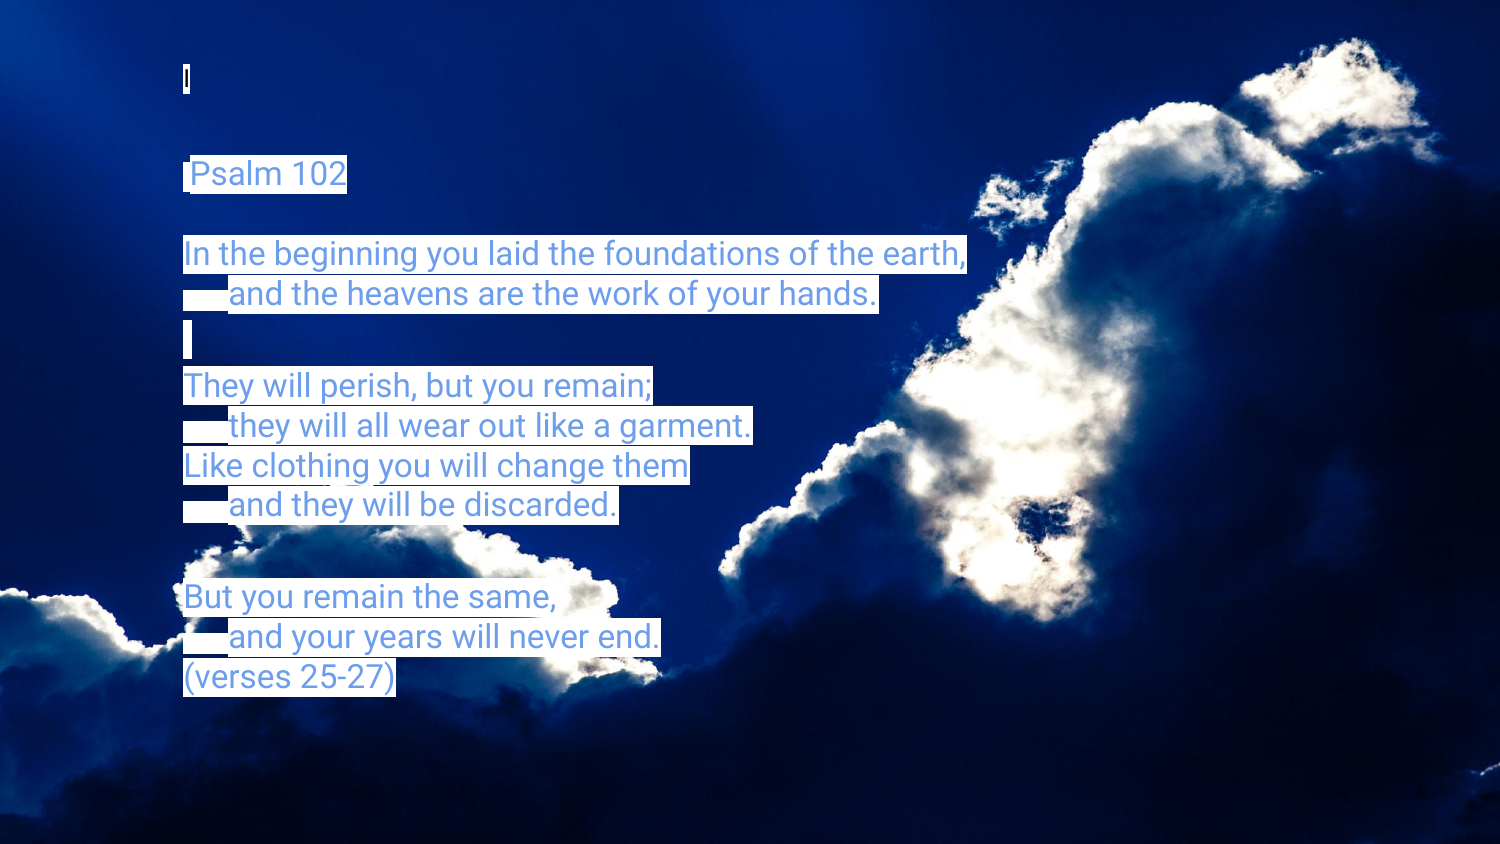

I

 Psalm 102

In the beginning you laid the foundations of the earth,
    and the heavens are the work of your hands.

They will perish, but you remain;
    they will all wear out like a garment.
Like clothing you will change them
    and they will be discarded.

But you remain the same,
    and your years will never end.
(verses 25-27)